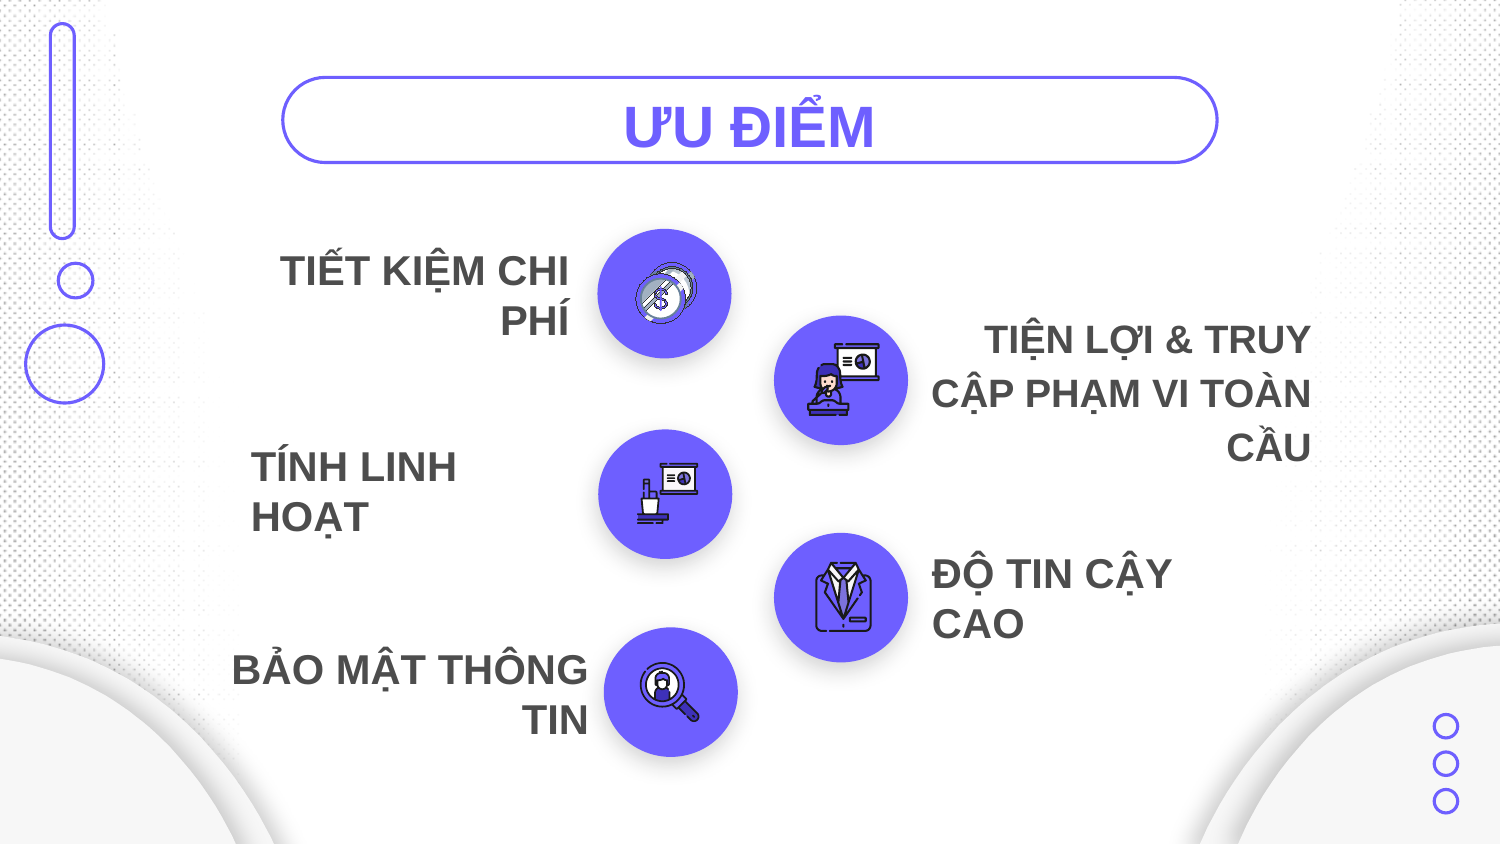

# ƯU ĐIỂM

TIẾT KIỆM CHI PHÍ
TIỆN LỢI & TRUY CẬP PHẠM VI TOÀN CẦU

TÍNH LINH HOẠT

ĐỘ TIN CẬY CAO

BẢO MẬT THÔNG TIN